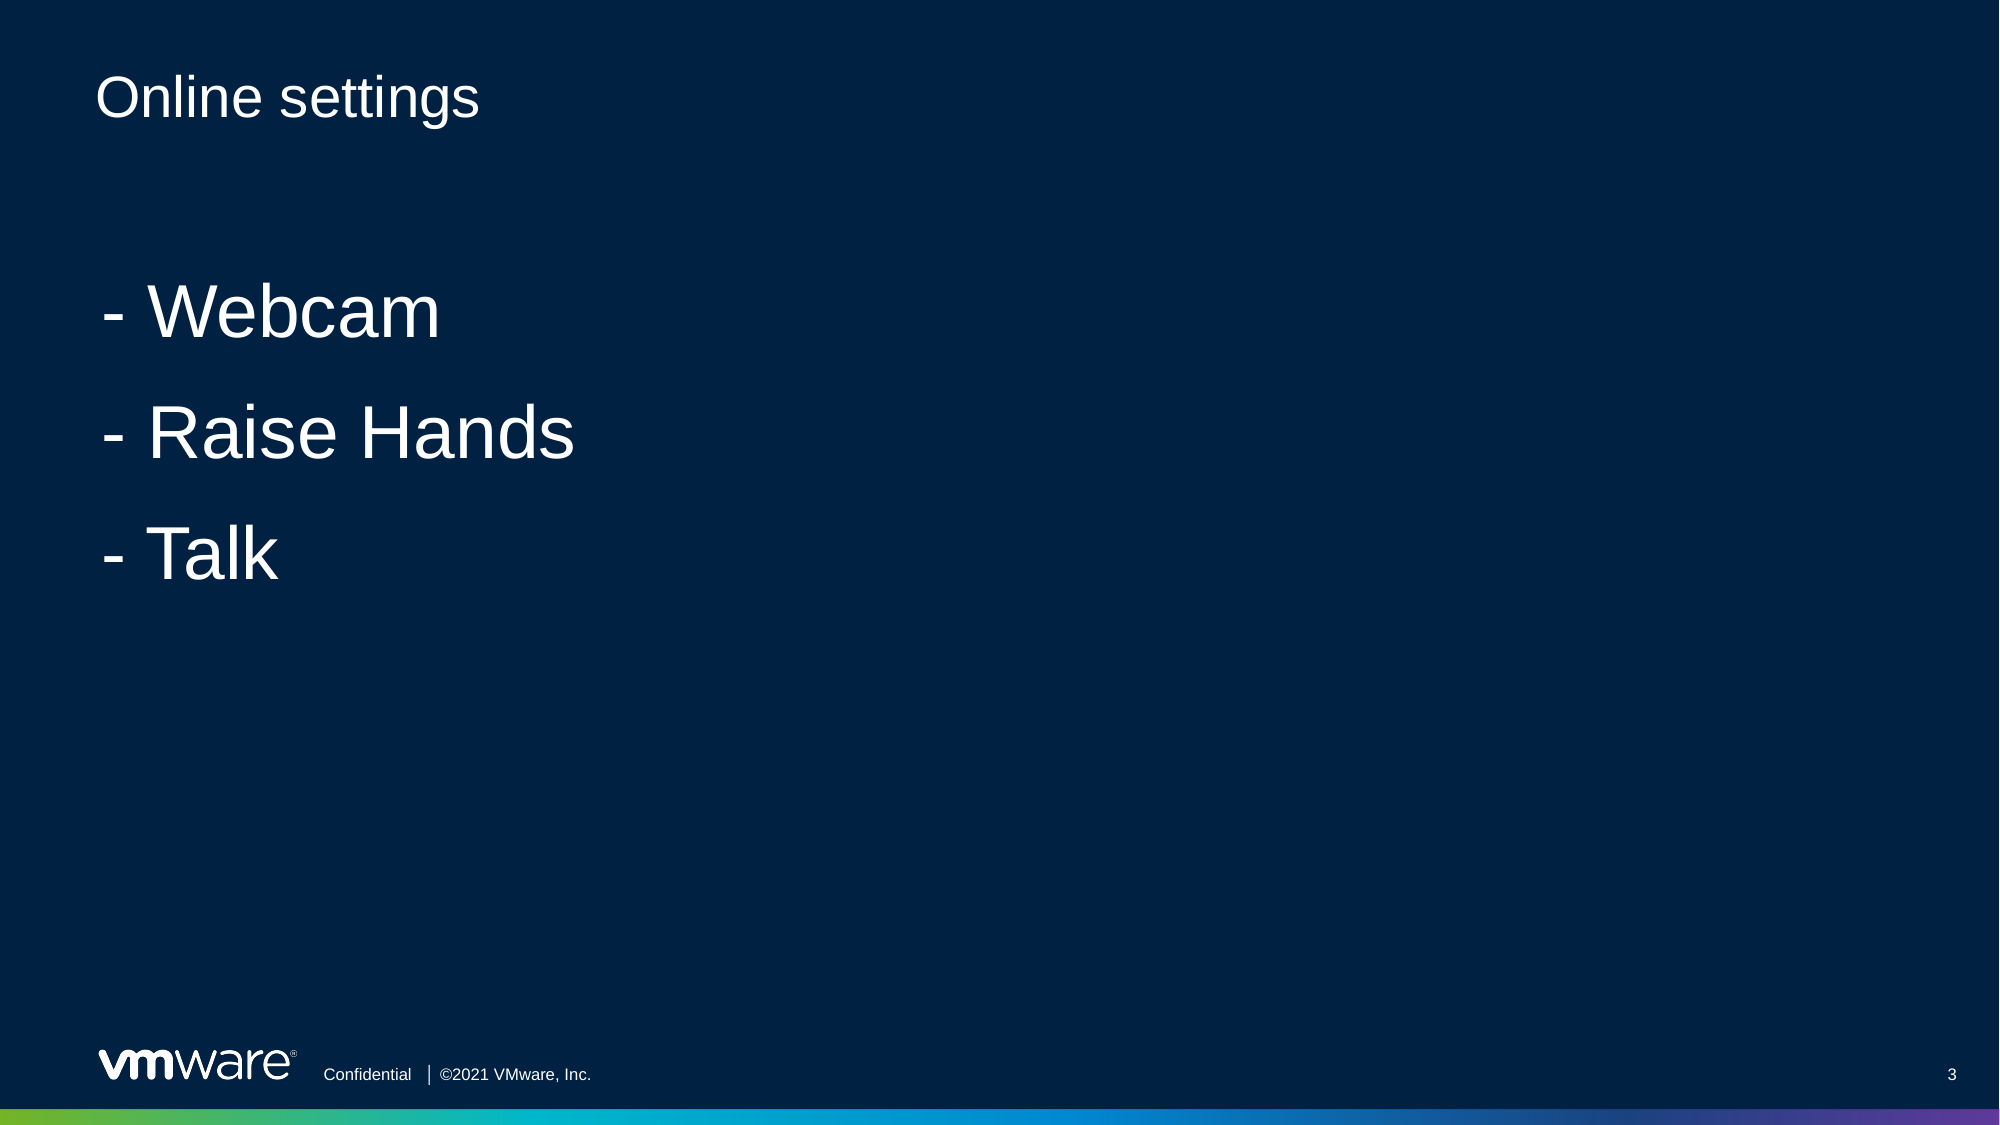

# Online settings
- Webcam
- Raise Hands
- Talk